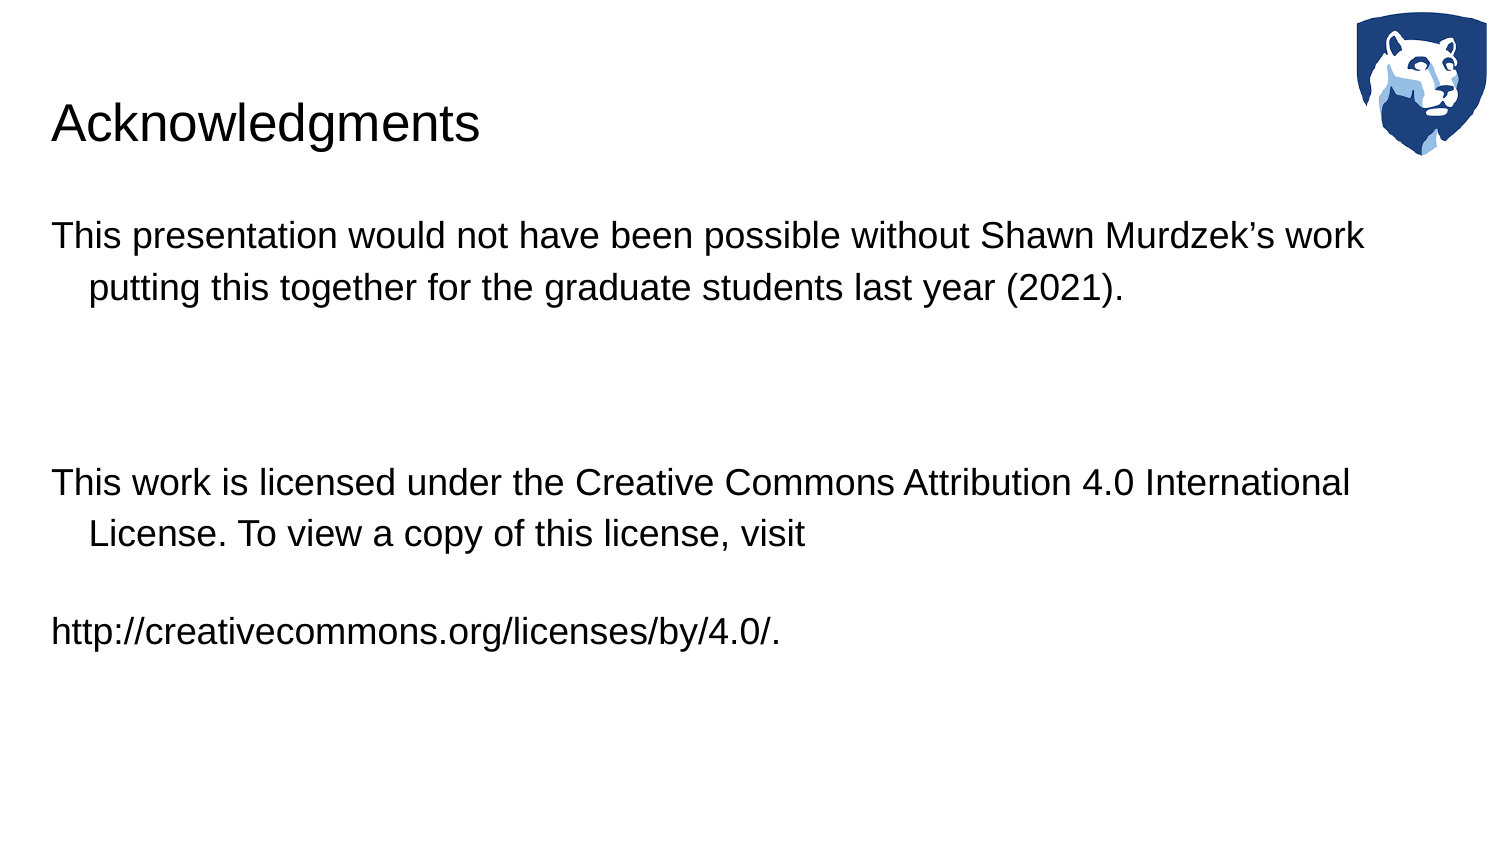

# Acknowledgments
This presentation would not have been possible without Shawn Murdzek’s work putting this together for the graduate students last year (2021).

This work is licensed under the Creative Commons Attribution 4.0 International License. To view a copy of this license, visit
http://creativecommons.org/licenses/by/4.0/.